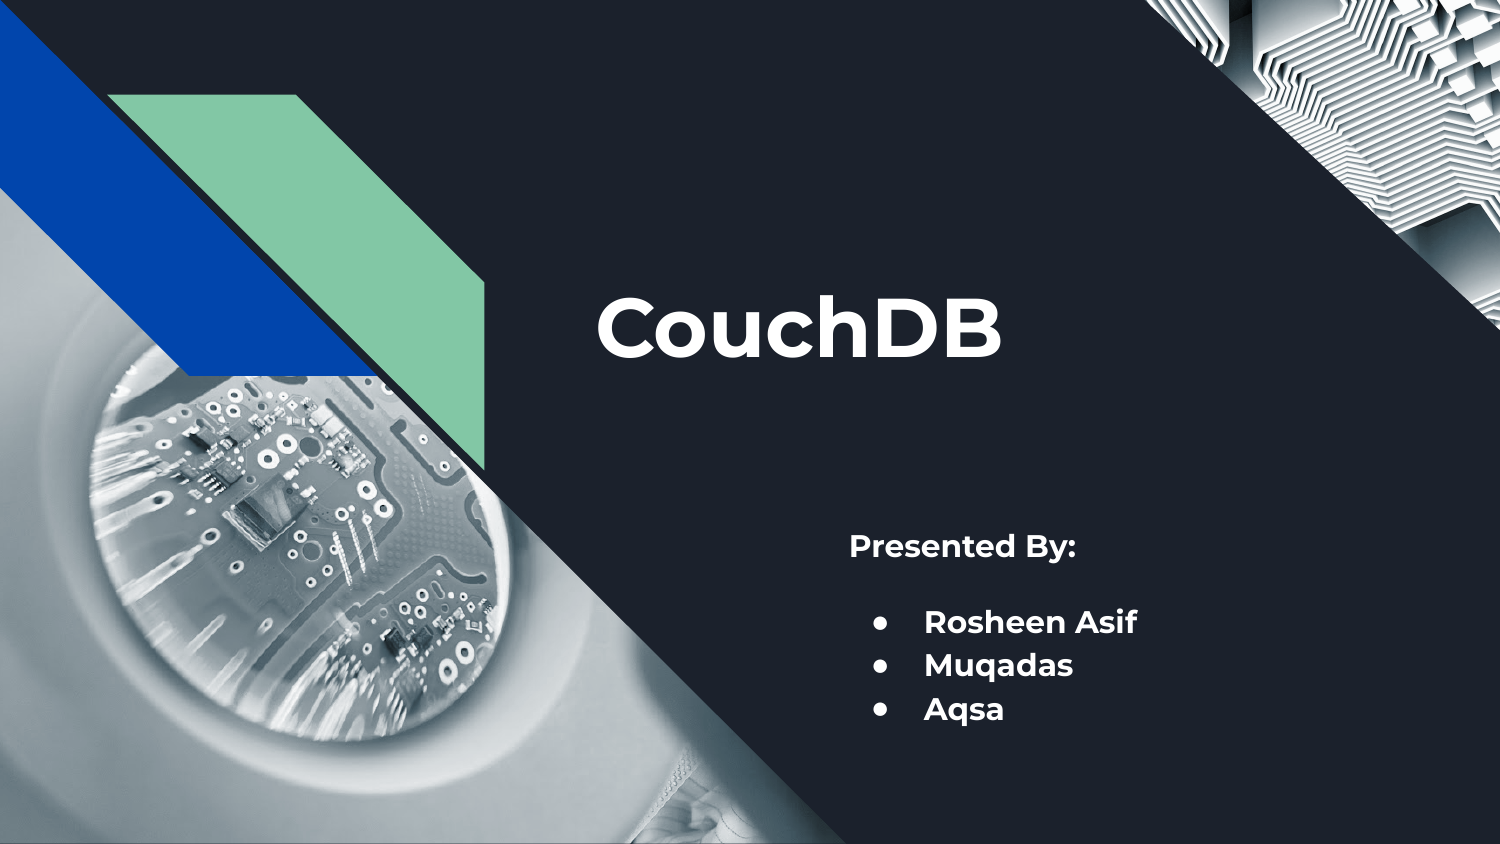

# CouchDB
Presented By:
Rosheen Asif
Muqadas
Aqsa